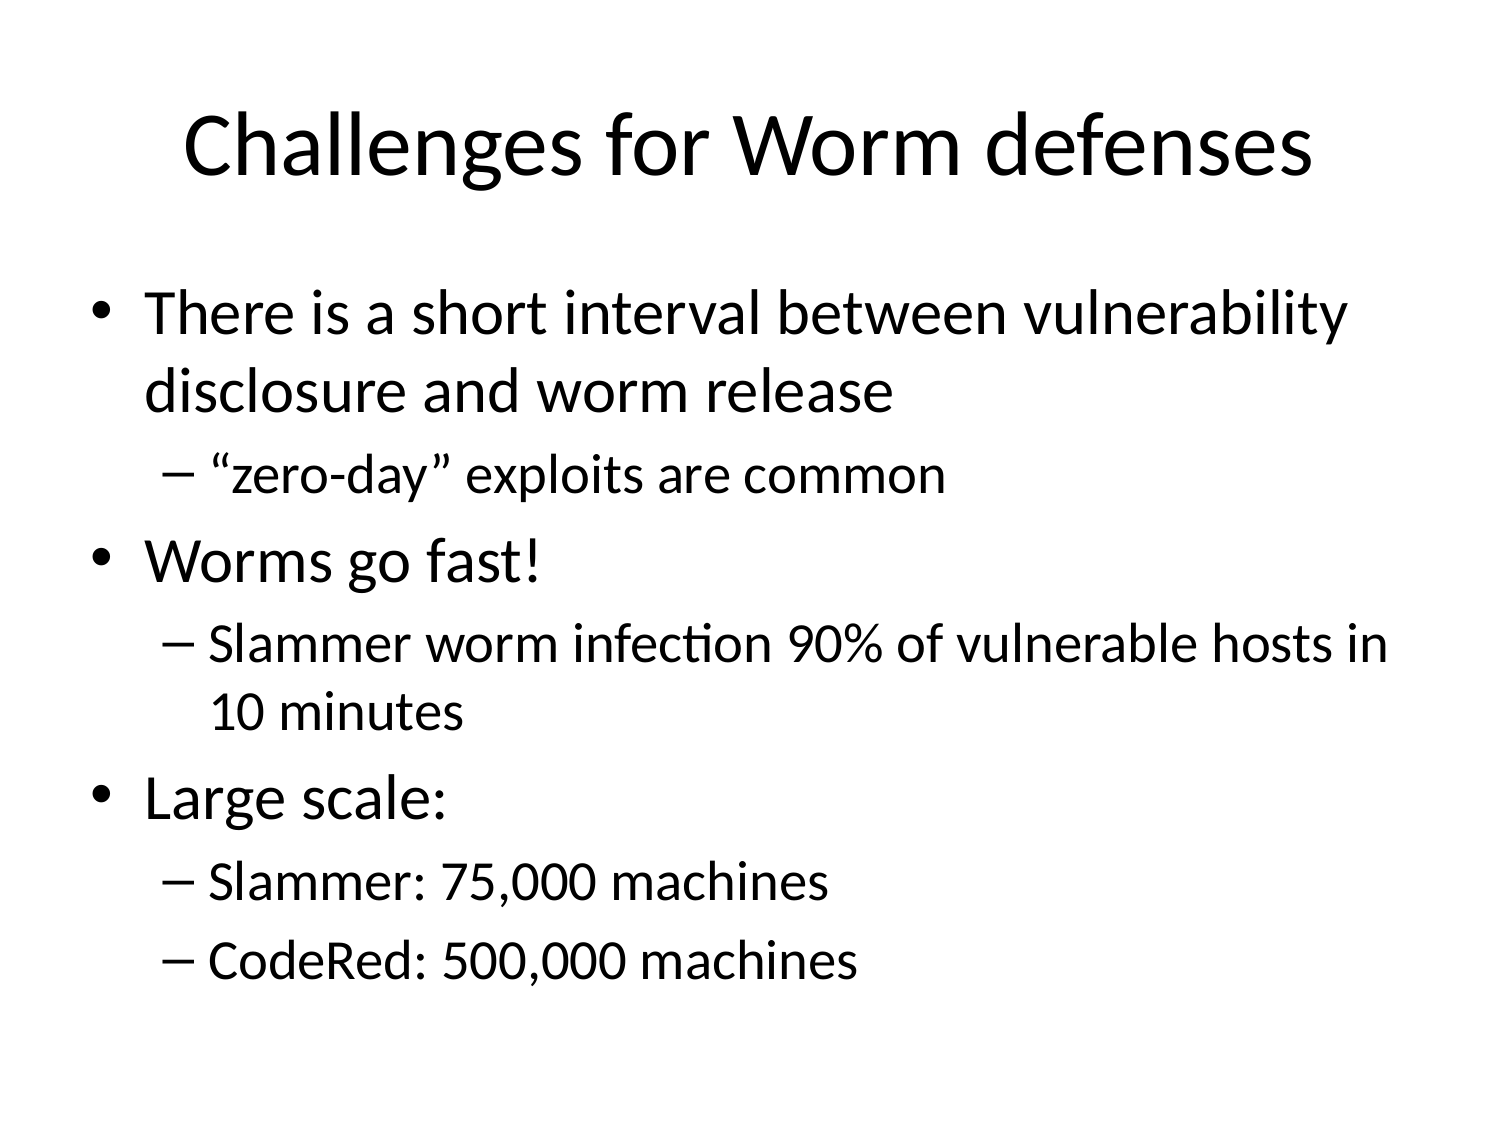

# Challenges for Worm defenses
There is a short interval between vulnerability disclosure and worm release
“zero-day” exploits are common
Worms go fast!
Slammer worm infection 90% of vulnerable hosts in 10 minutes
Large scale:
Slammer: 75,000 machines
CodeRed: 500,000 machines